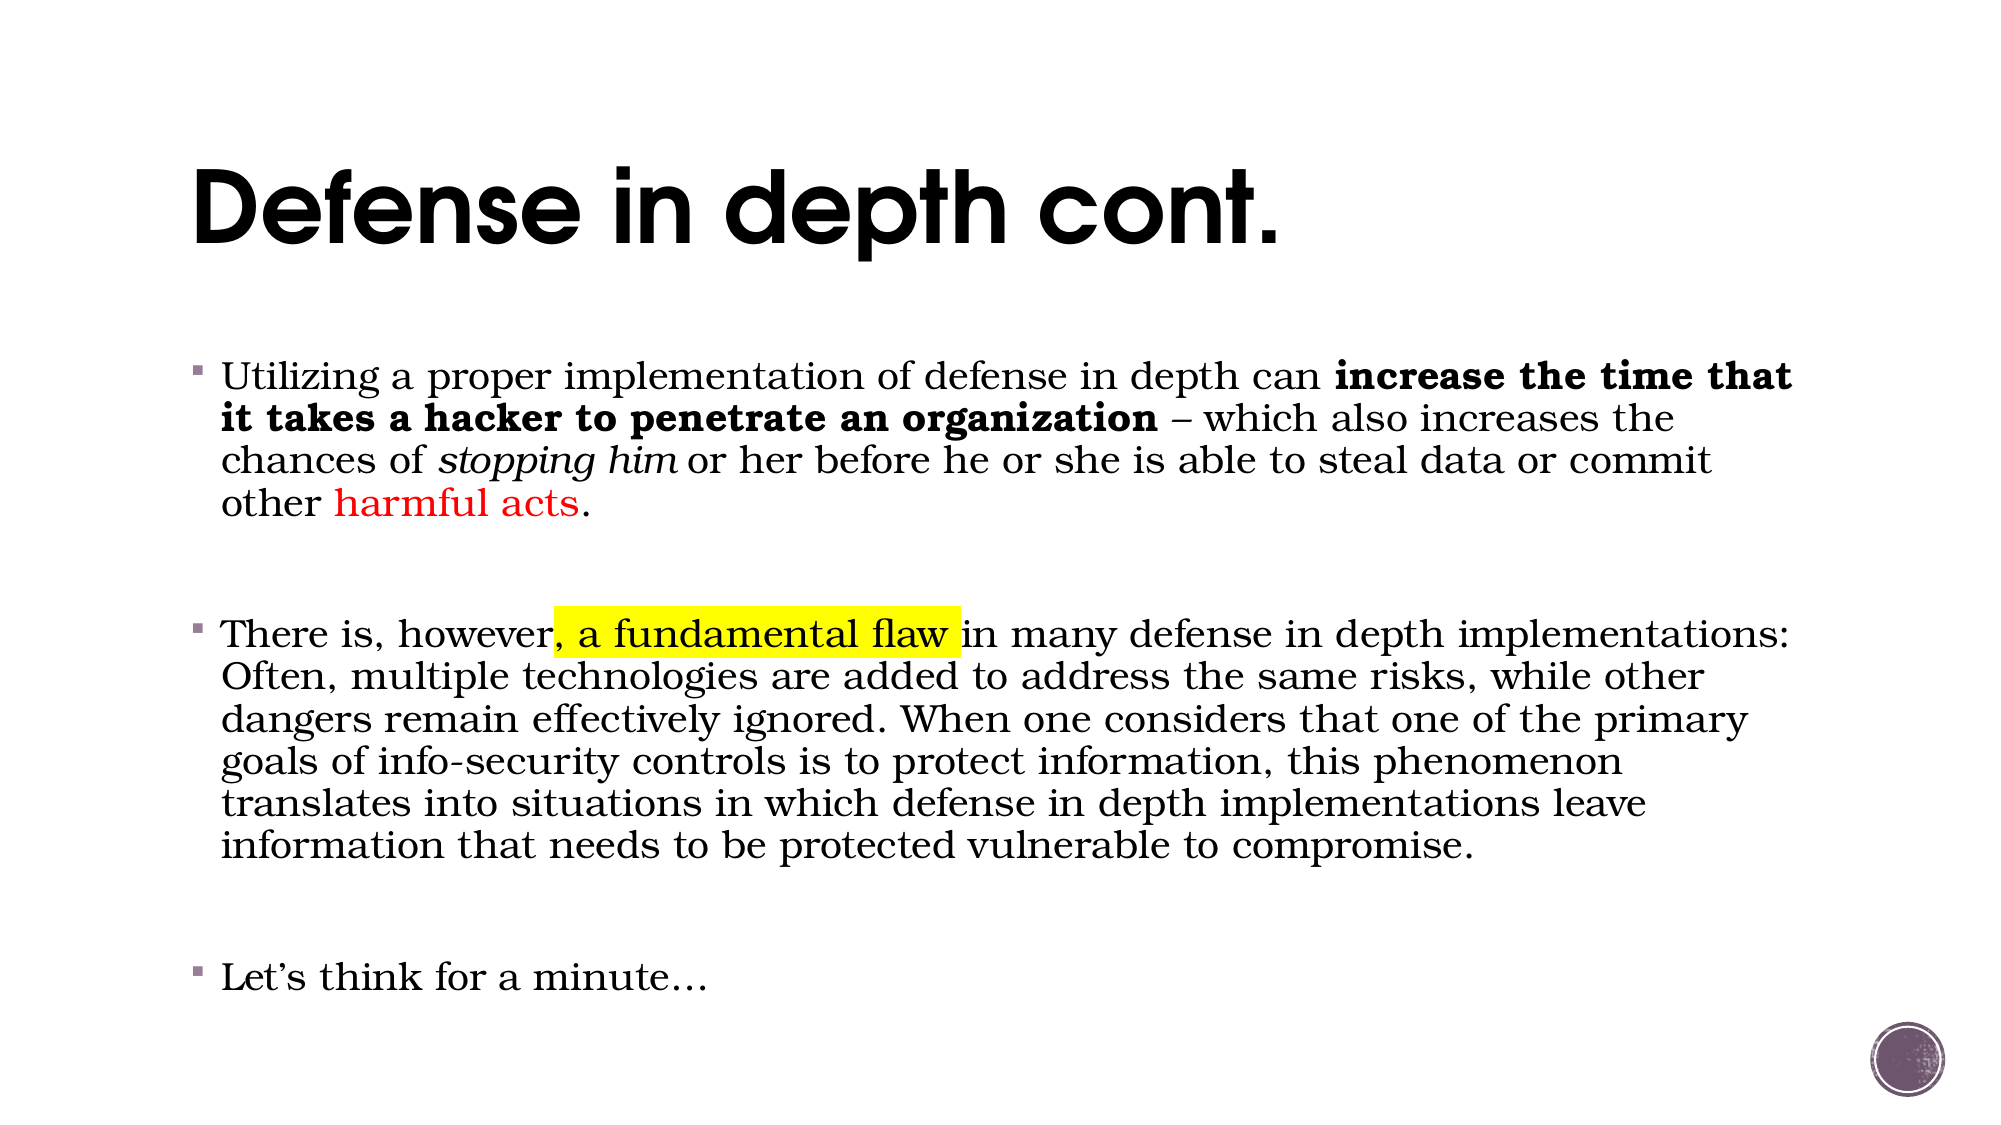

# Defense in depth cont.
Utilizing a proper implementation of defense in depth can increase the time that it takes a hacker to penetrate an organization – which also increases the chances of stopping him or her before he or she is able to steal data or commit other harmful acts.

There is, however, a fundamental flaw in many defense in depth implementations: Often, multiple technologies are added to address the same risks, while other dangers remain effectively ignored. When one considers that one of the primary goals of info-security controls is to protect information, this phenomenon translates into situations in which defense in depth implementations leave information that needs to be protected vulnerable to compromise.

Let’s think for a minute…